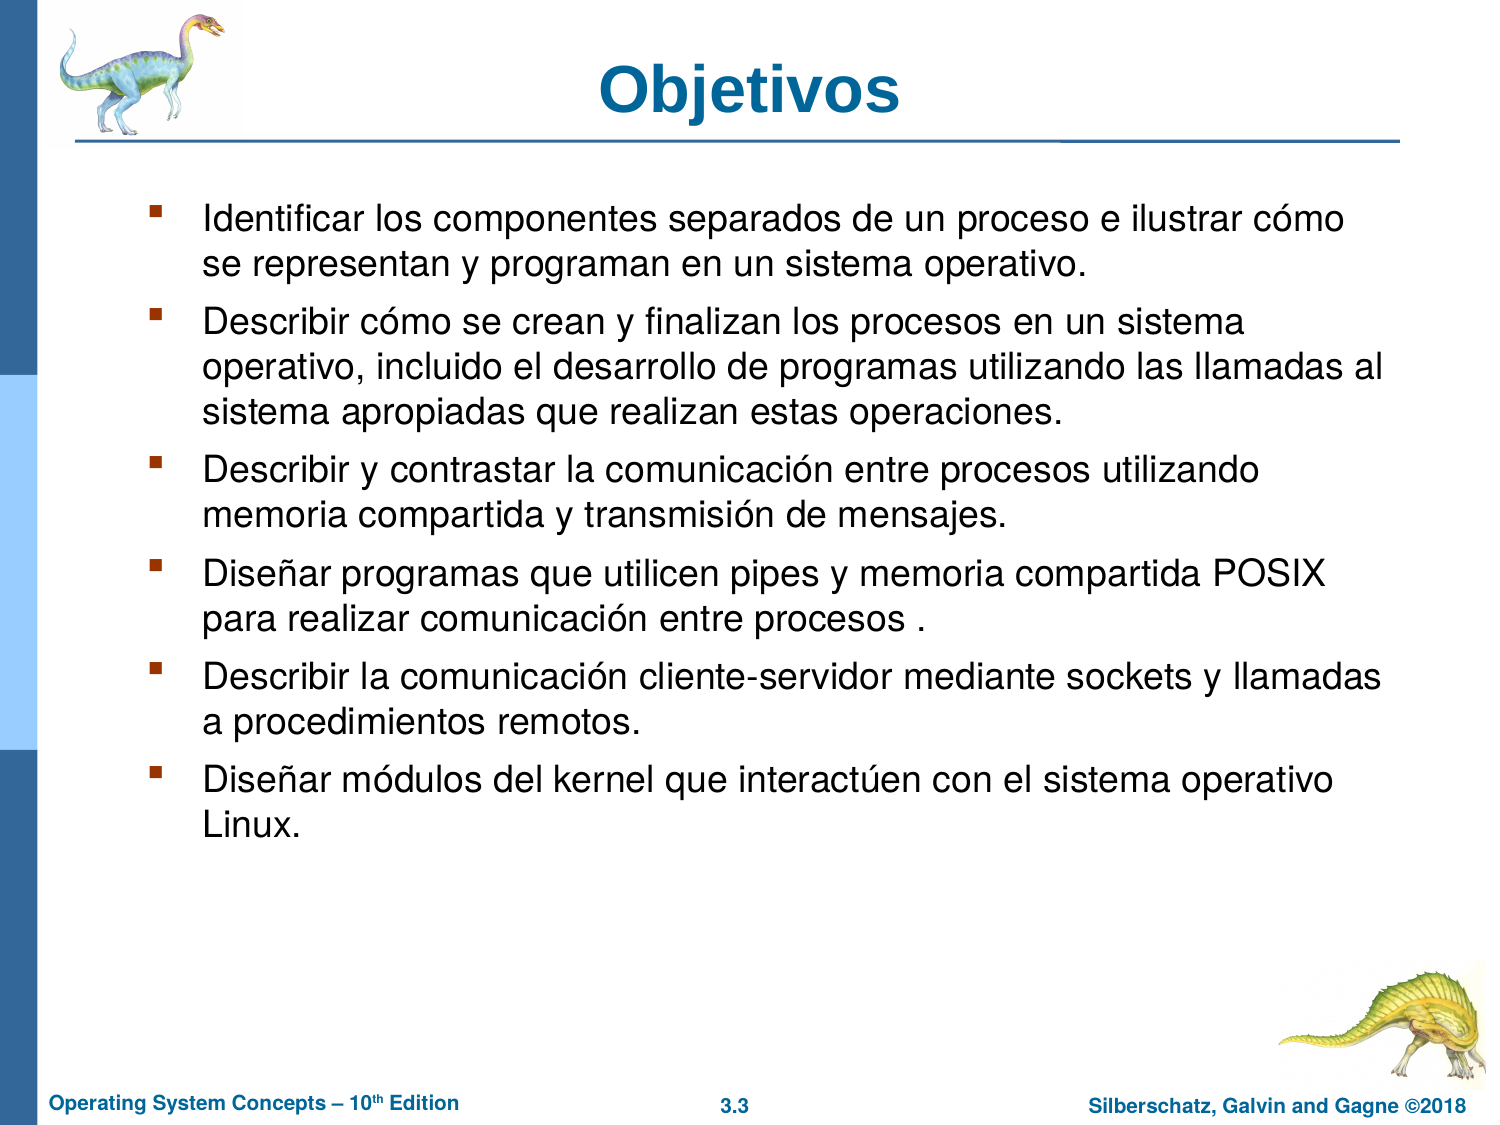

# Objetivos
Identificar los componentes separados de un proceso e ilustrar cómo se representan y programan en un sistema operativo.
Describir cómo se crean y finalizan los procesos en un sistema operativo, incluido el desarrollo de programas utilizando las llamadas al sistema apropiadas que realizan estas operaciones.
Describir y contrastar la comunicación entre procesos utilizando memoria compartida y transmisión de mensajes.
Diseñar programas que utilicen pipes y memoria compartida POSIX para realizar comunicación entre procesos .
Describir la comunicación cliente-servidor mediante sockets y llamadas a procedimientos remotos.
Diseñar módulos del kernel que interactúen con el sistema operativo Linux.